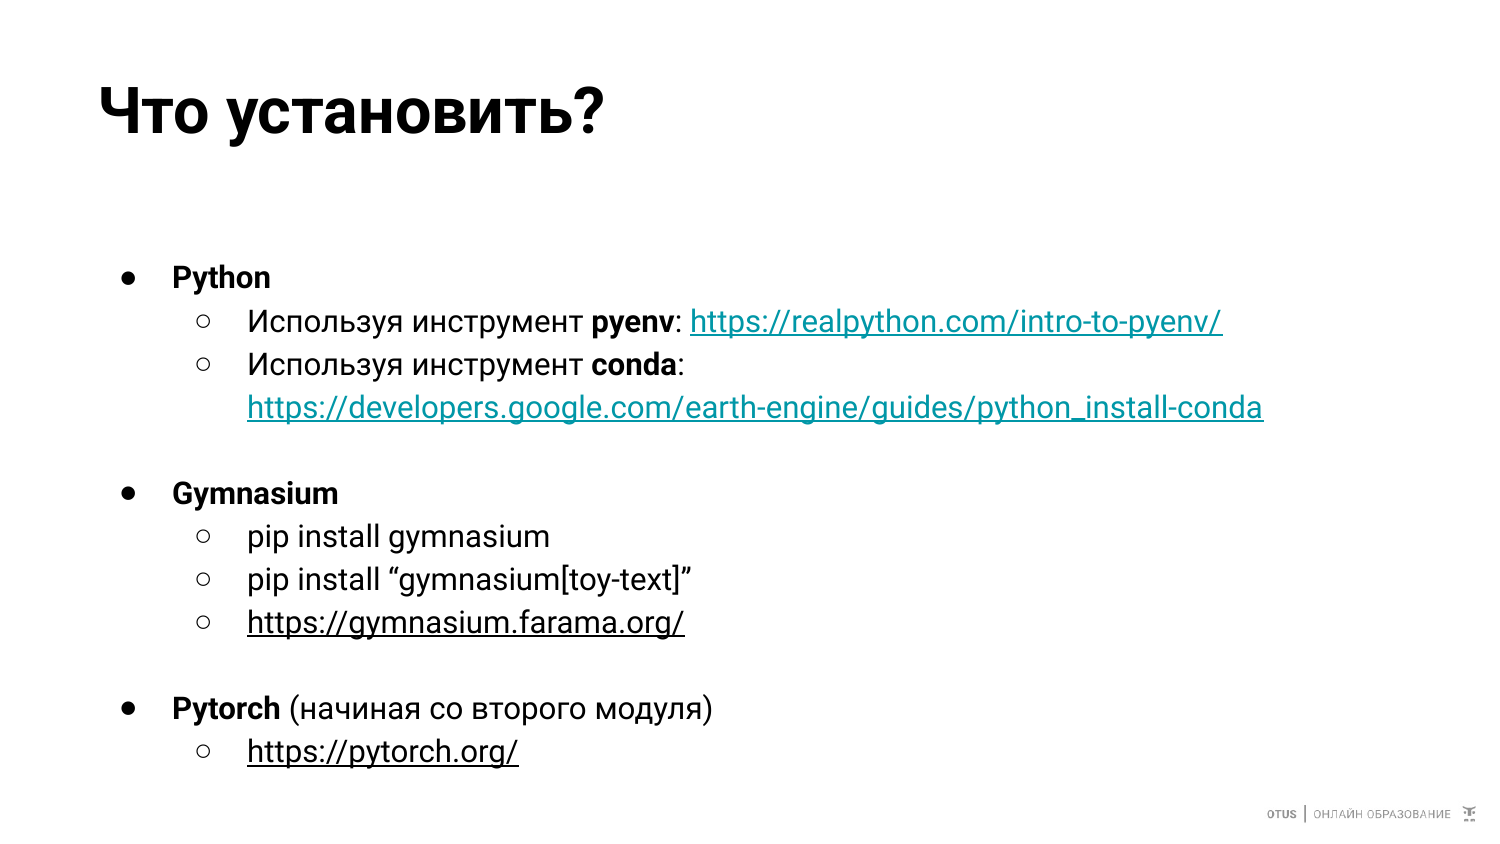

# Что установить?
Python
Используя инструмент pyenv: https://realpython.com/intro-to-pyenv/
Используя инструмент conda: https://developers.google.com/earth-engine/guides/python_install-conda

Gymnasium
pip install gymnasium
pip install “gymnasium[toy-text]”
https://gymnasium.farama.org/

Pytorch (начиная со второго модуля)
https://pytorch.org/